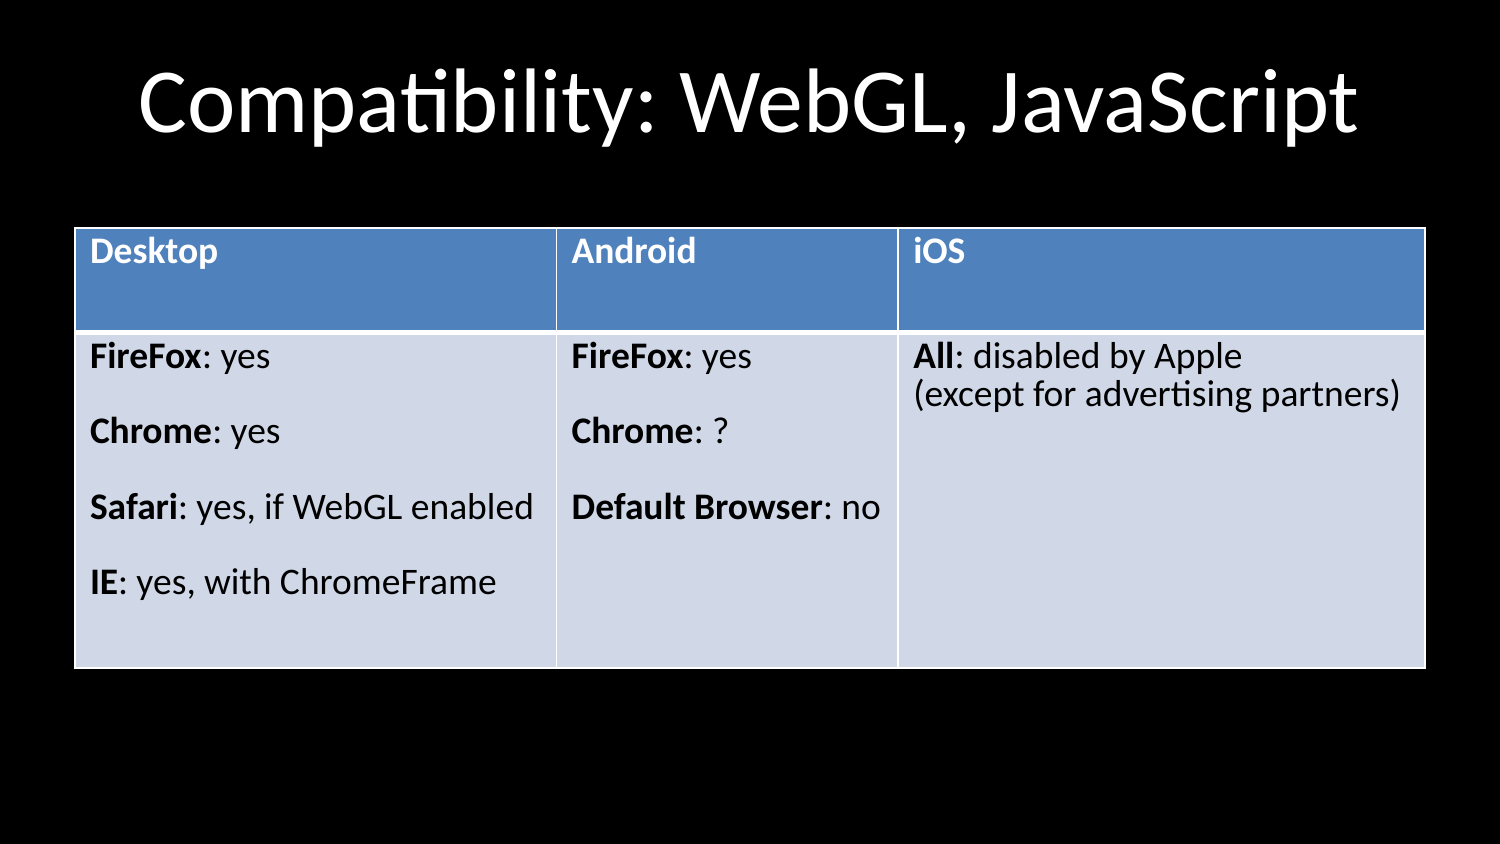

# Compatibility: WebGL, JavaScript
| Desktop | Android | iOS |
| --- | --- | --- |
| FireFox: yes Chrome: yes Safari: yes, if WebGL enabled IE: yes, with ChromeFrame | FireFox: yes Chrome: ? Default Browser: no | All: disabled by Apple (except for advertising partners) |